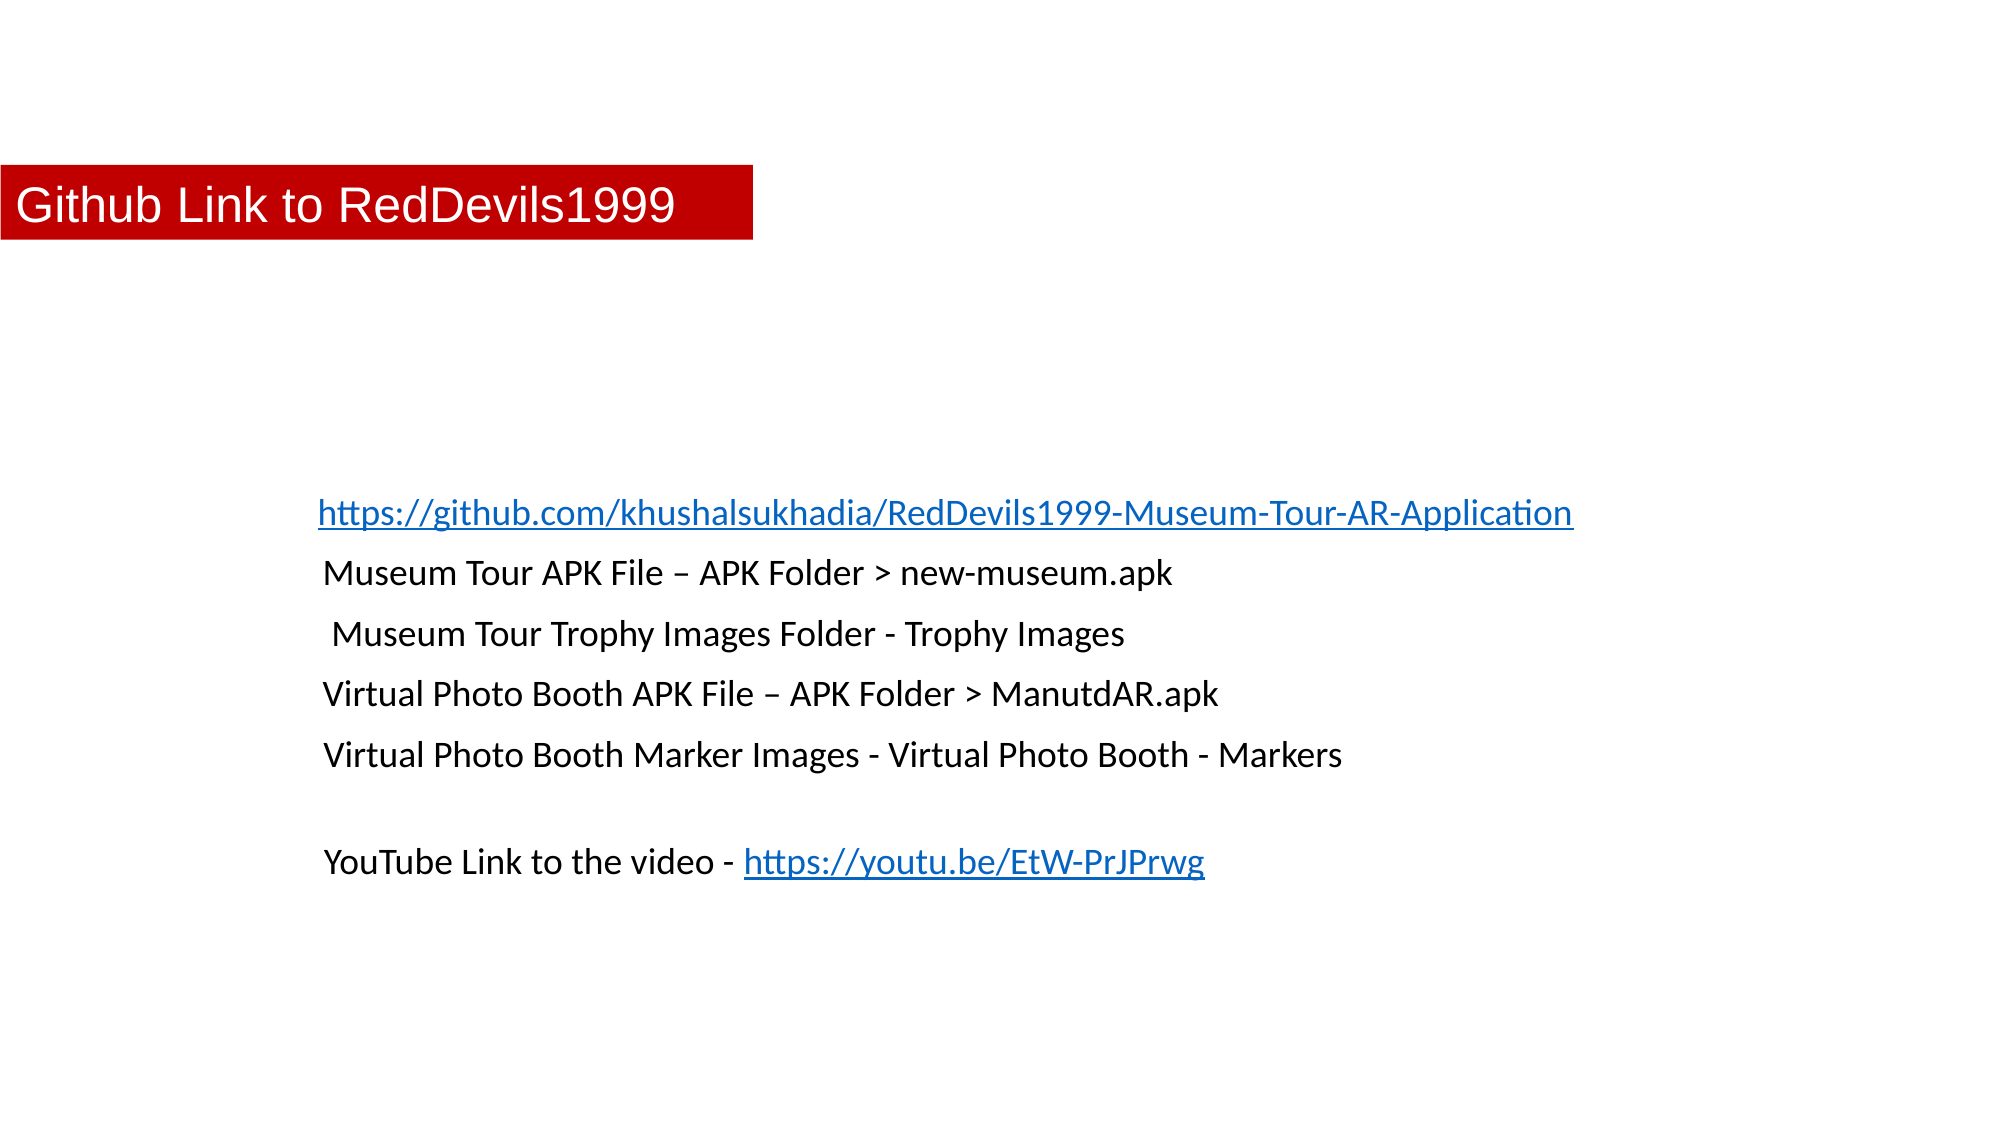

Github Link to RedDevils1999
https://github.com/khushalsukhadia/RedDevils1999-Museum-Tour-AR-Application
Museum Tour APK File – APK Folder > new-museum.apk
Museum Tour Trophy Images Folder - Trophy Images
Virtual Photo Booth APK File – APK Folder > ManutdAR.apk
Virtual Photo Booth Marker Images - Virtual Photo Booth - Markers
YouTube Link to the video - https://youtu.be/EtW-PrJPrwg